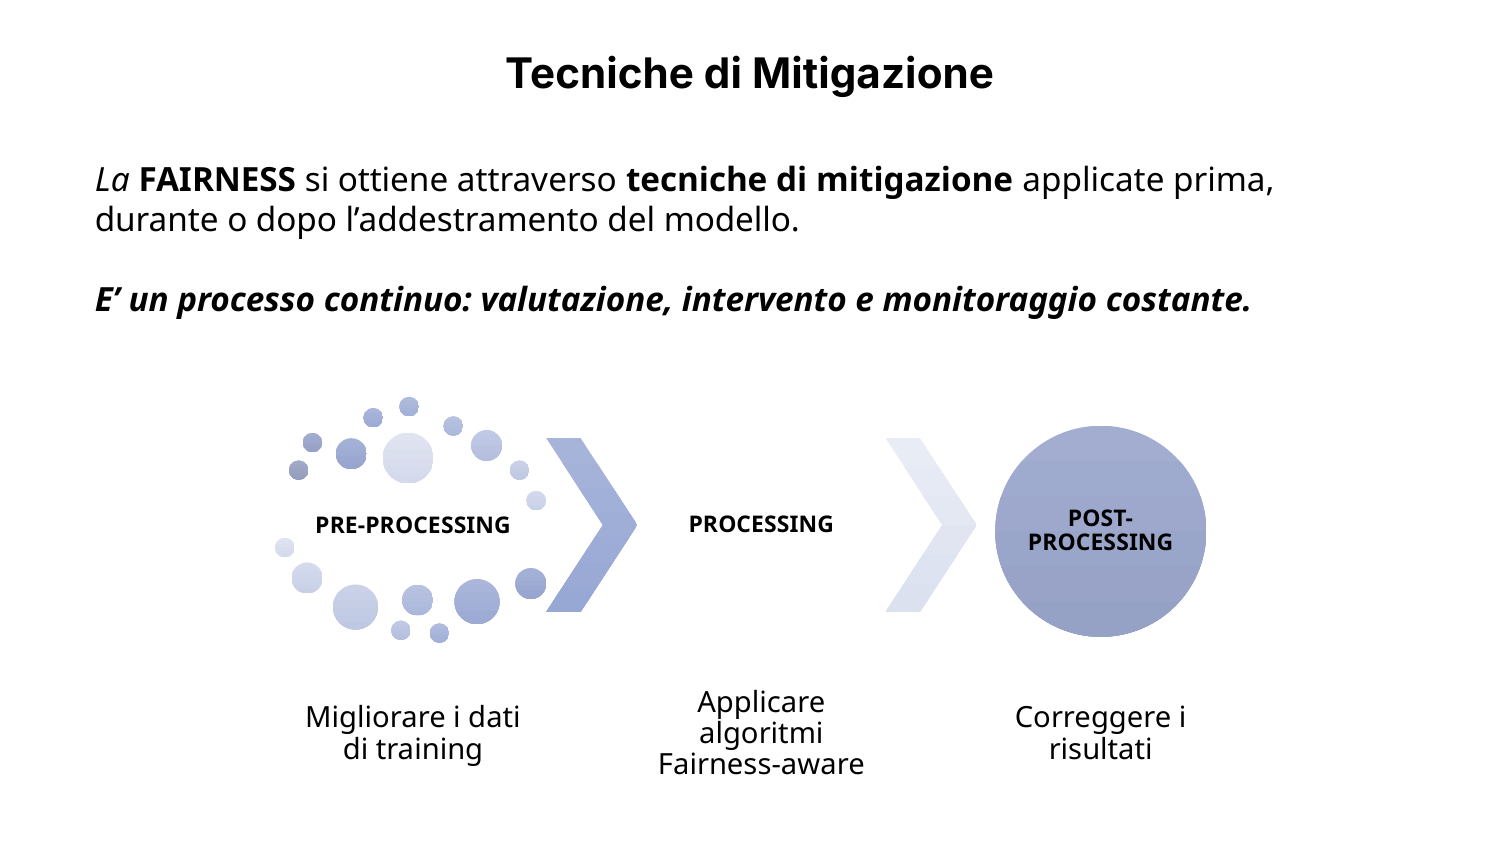

Tecniche di Mitigazione
La FAIRNESS si ottiene attraverso tecniche di mitigazione applicate prima, durante o dopo l’addestramento del modello.

E’ un processo continuo: valutazione, intervento e monitoraggio costante.
PRE-PROCESSING
Migliorare i dati di training
PROCESSING
Applicare algoritmi Fairness-aware
POST-PROCESSING
Correggere i risultati